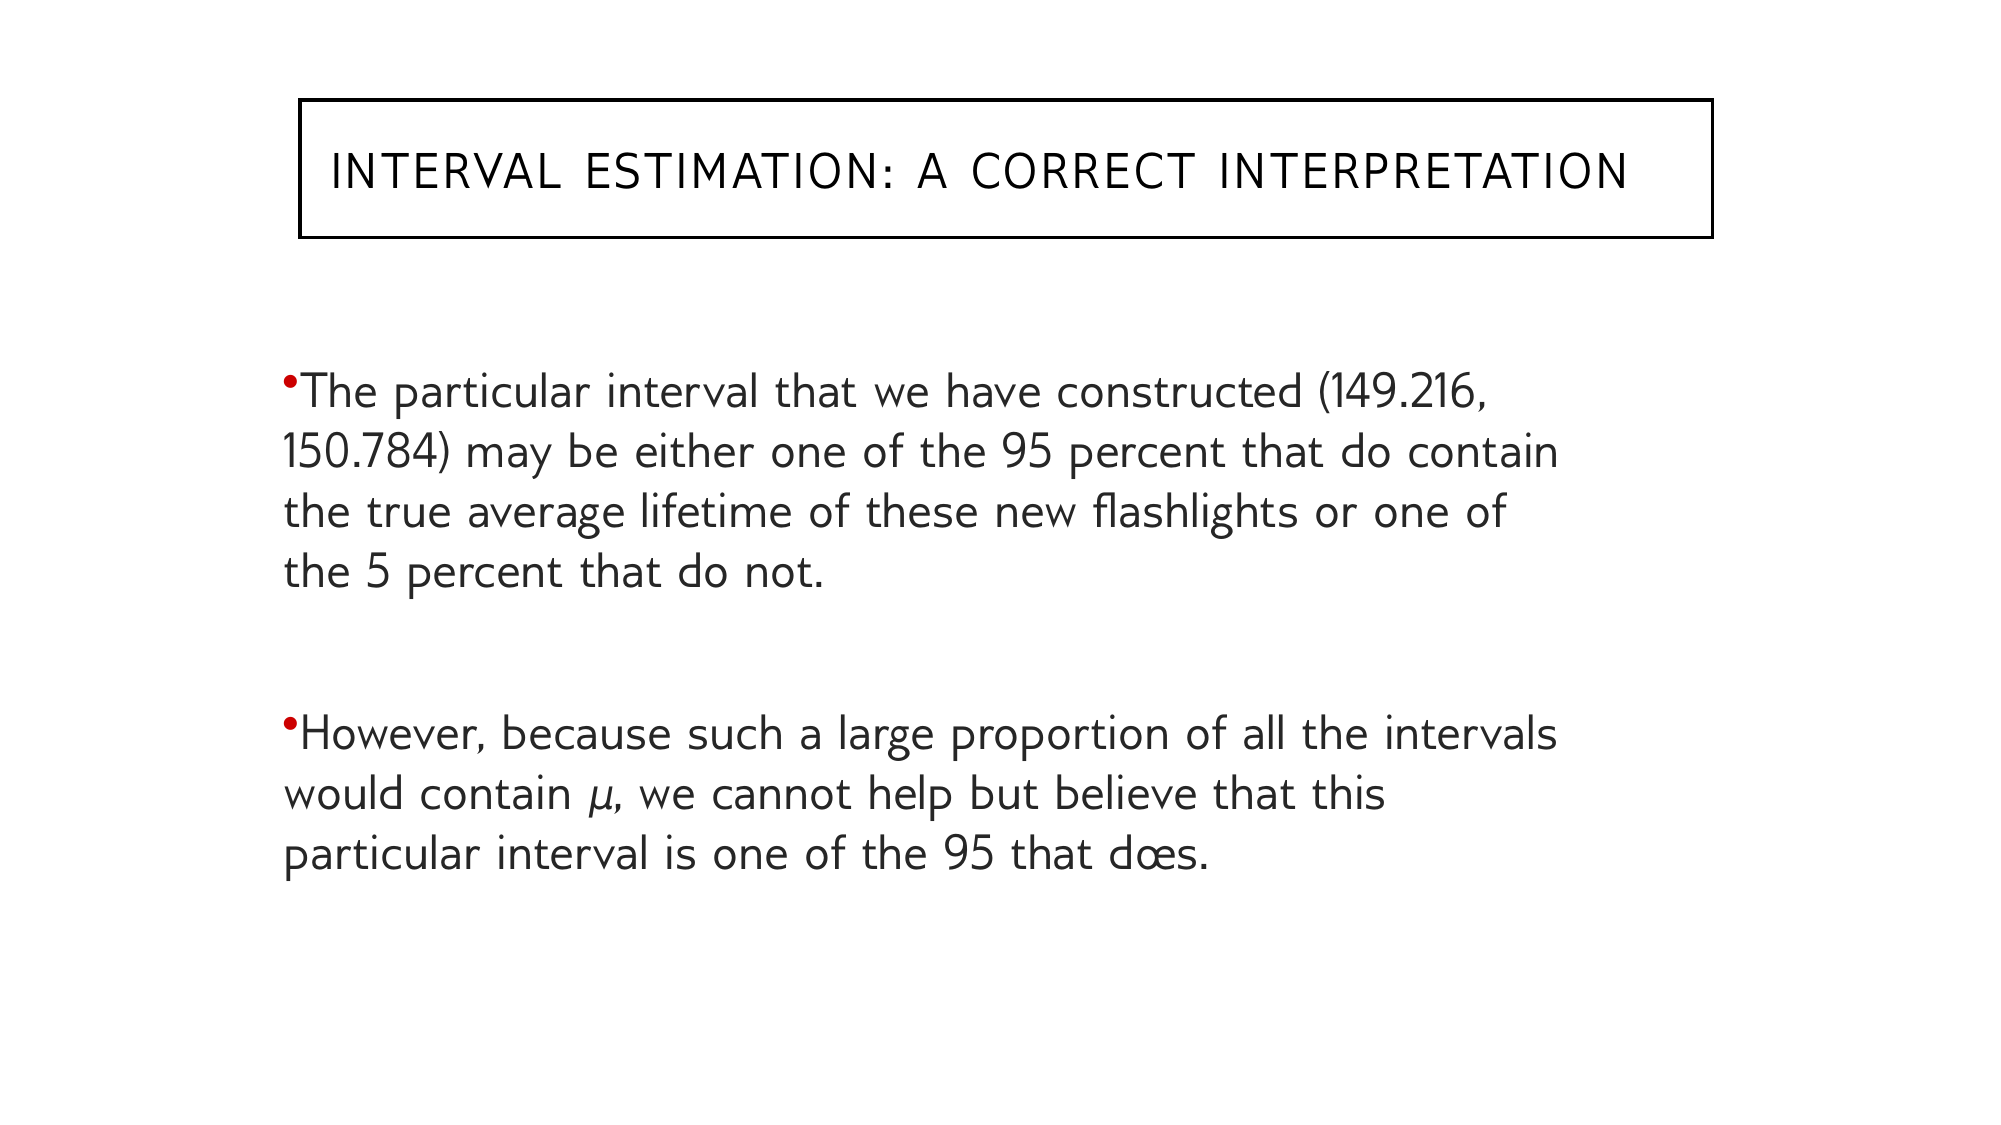

Interval Estimation: A Correct Interpretation
The particular interval that we have constructed (149.216, 150.784) may be either one of the 95 percent that do contain the true average lifetime of these new flashlights or one of the 5 percent that do not.

However, because such a large proportion of all the intervals would contain µ, we cannot help but believe that this particular interval is one of the 95 that does.
268